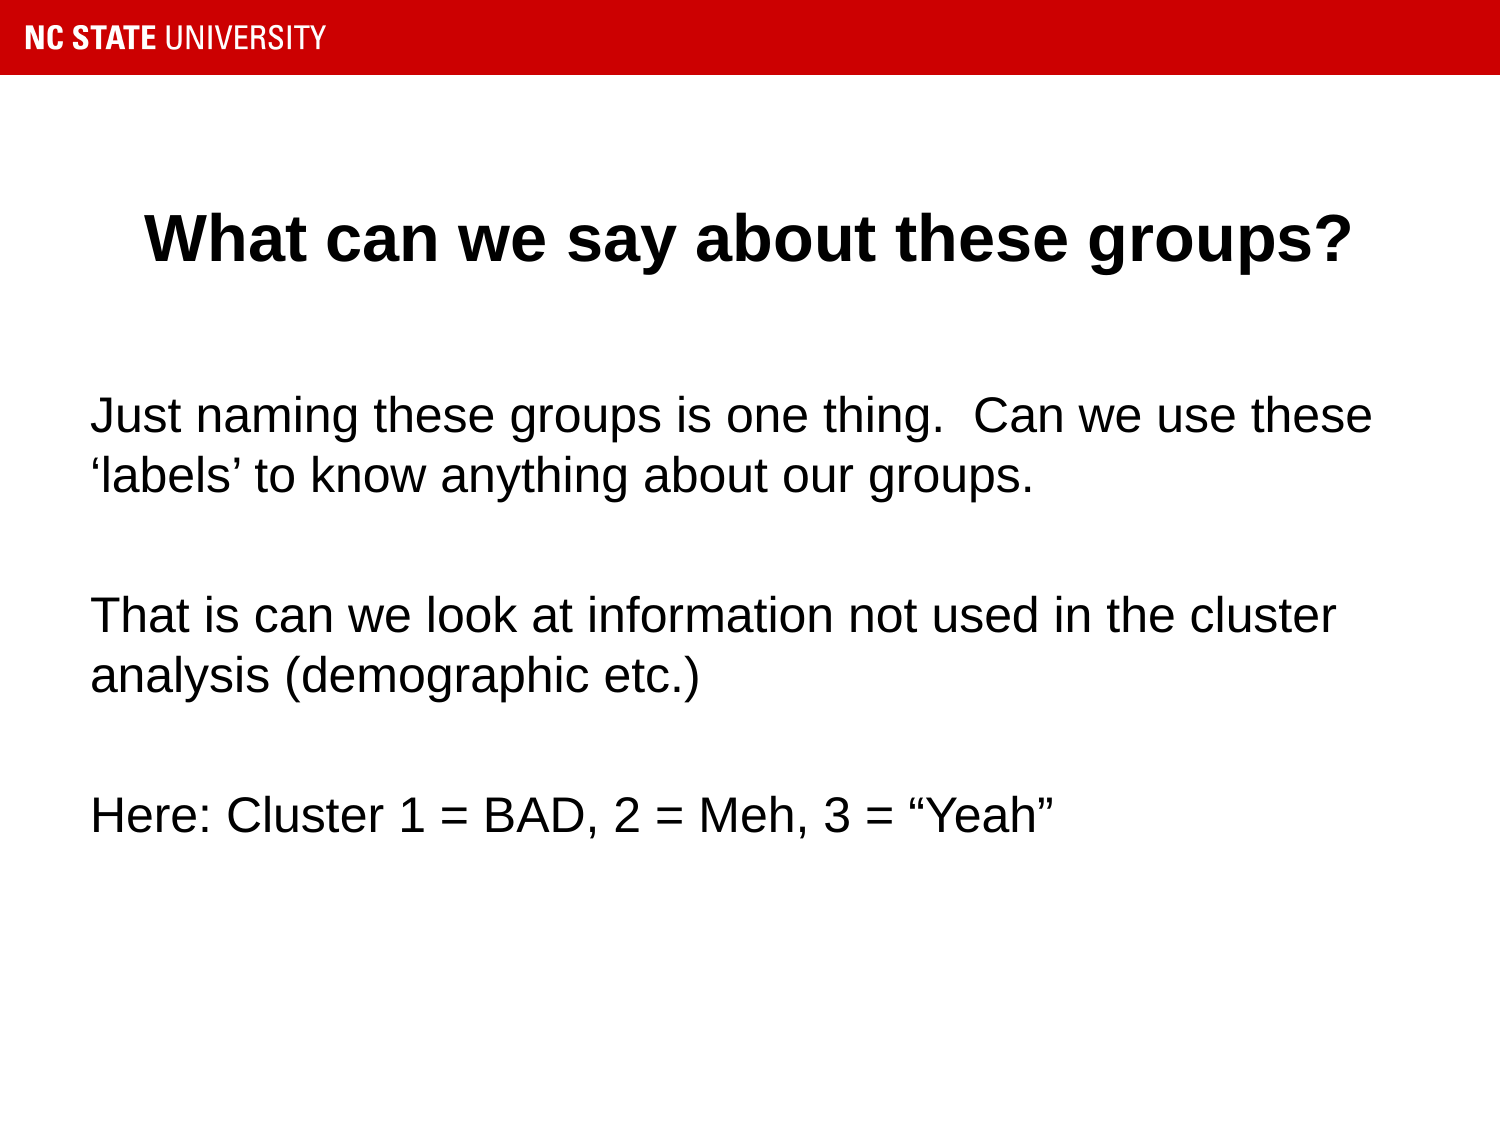

# What can we say about these groups?
Just naming these groups is one thing.  Can we use these ‘labels’ to know anything about our groups.

That is can we look at information not used in the cluster analysis (demographic etc.)

Here: Cluster 1 = BAD, 2 = Meh, 3 = “Yeah”